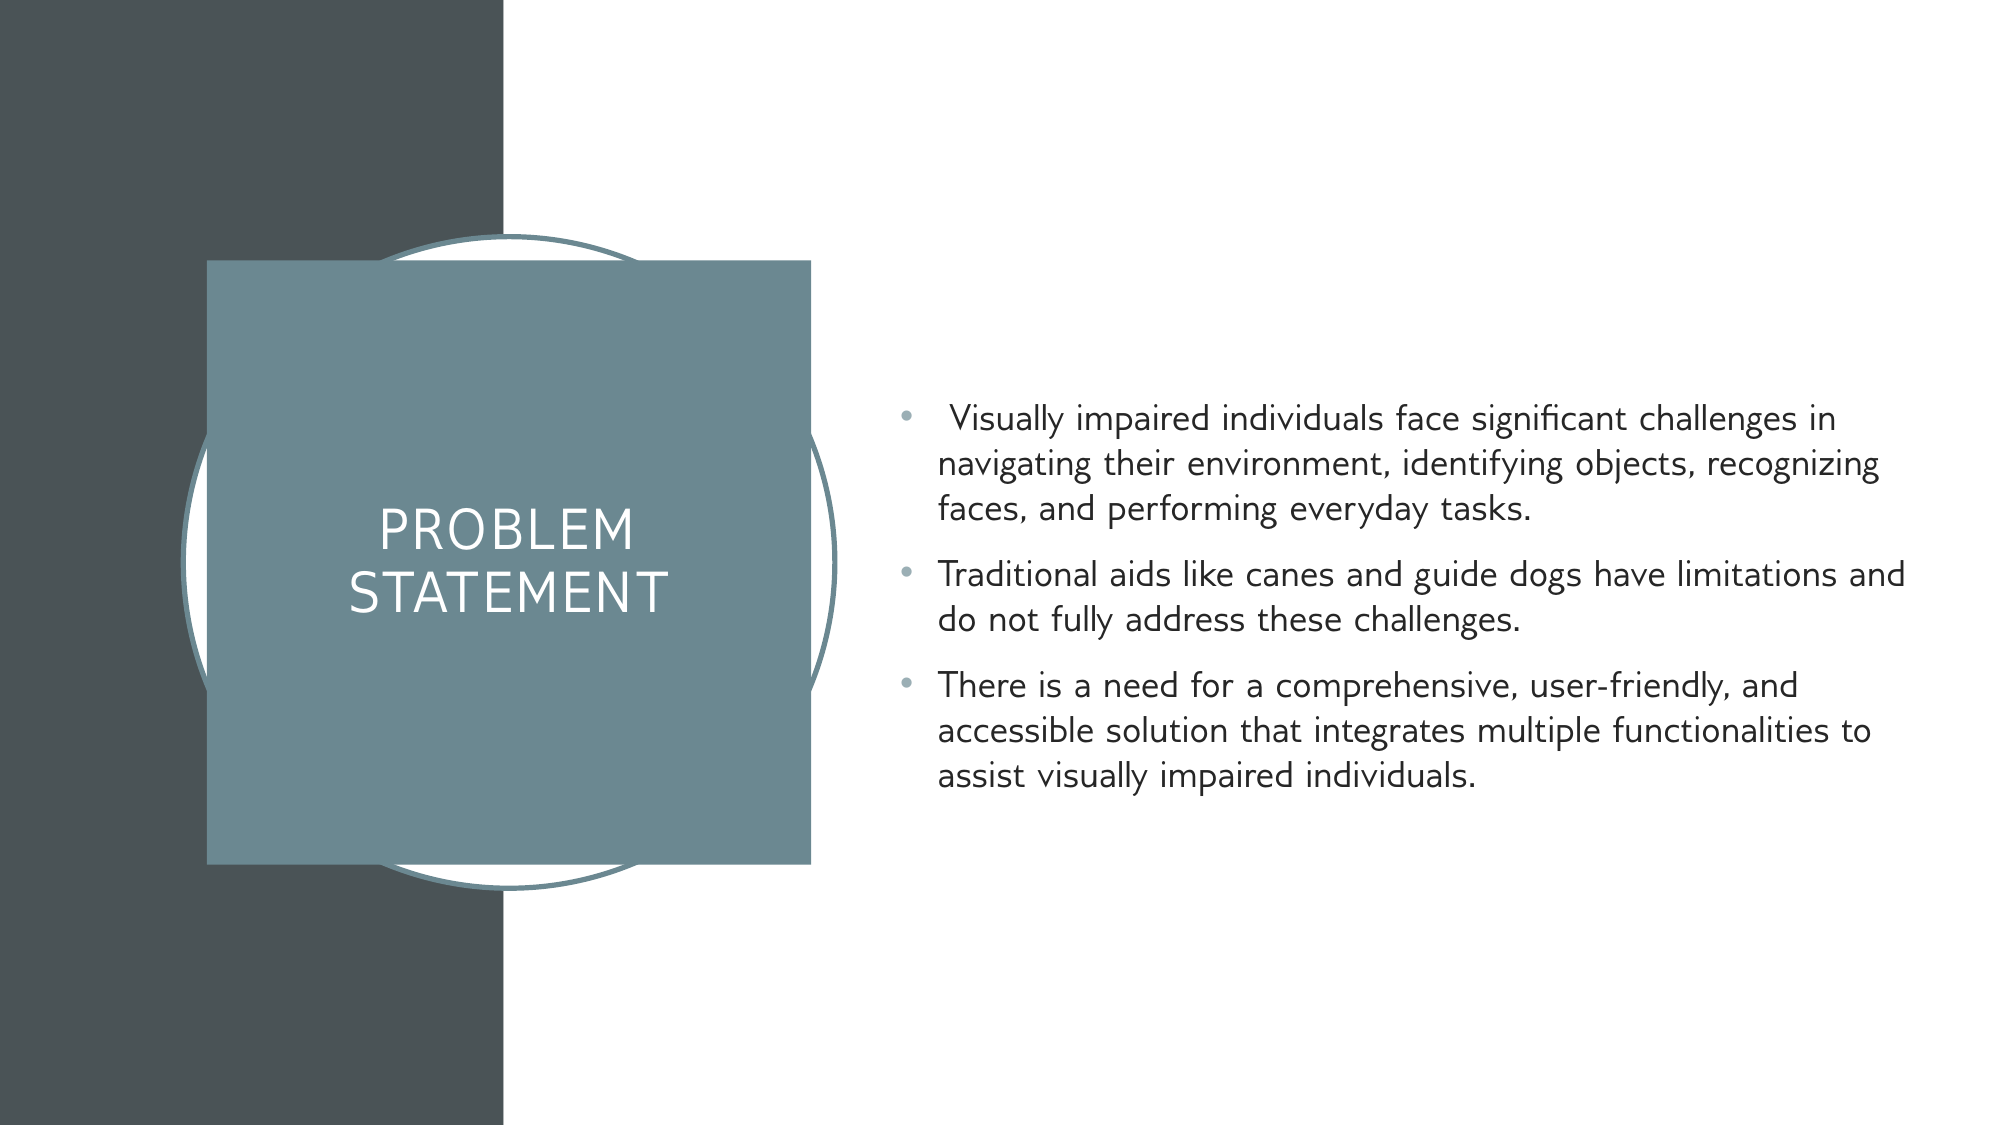

Visually impaired individuals face significant challenges in navigating their environment, identifying objects, recognizing faces, and performing everyday tasks.
Traditional aids like canes and guide dogs have limitations and do not fully address these challenges.
There is a need for a comprehensive, user-friendly, and accessible solution that integrates multiple functionalities to assist visually impaired individuals.

# Problem Statement